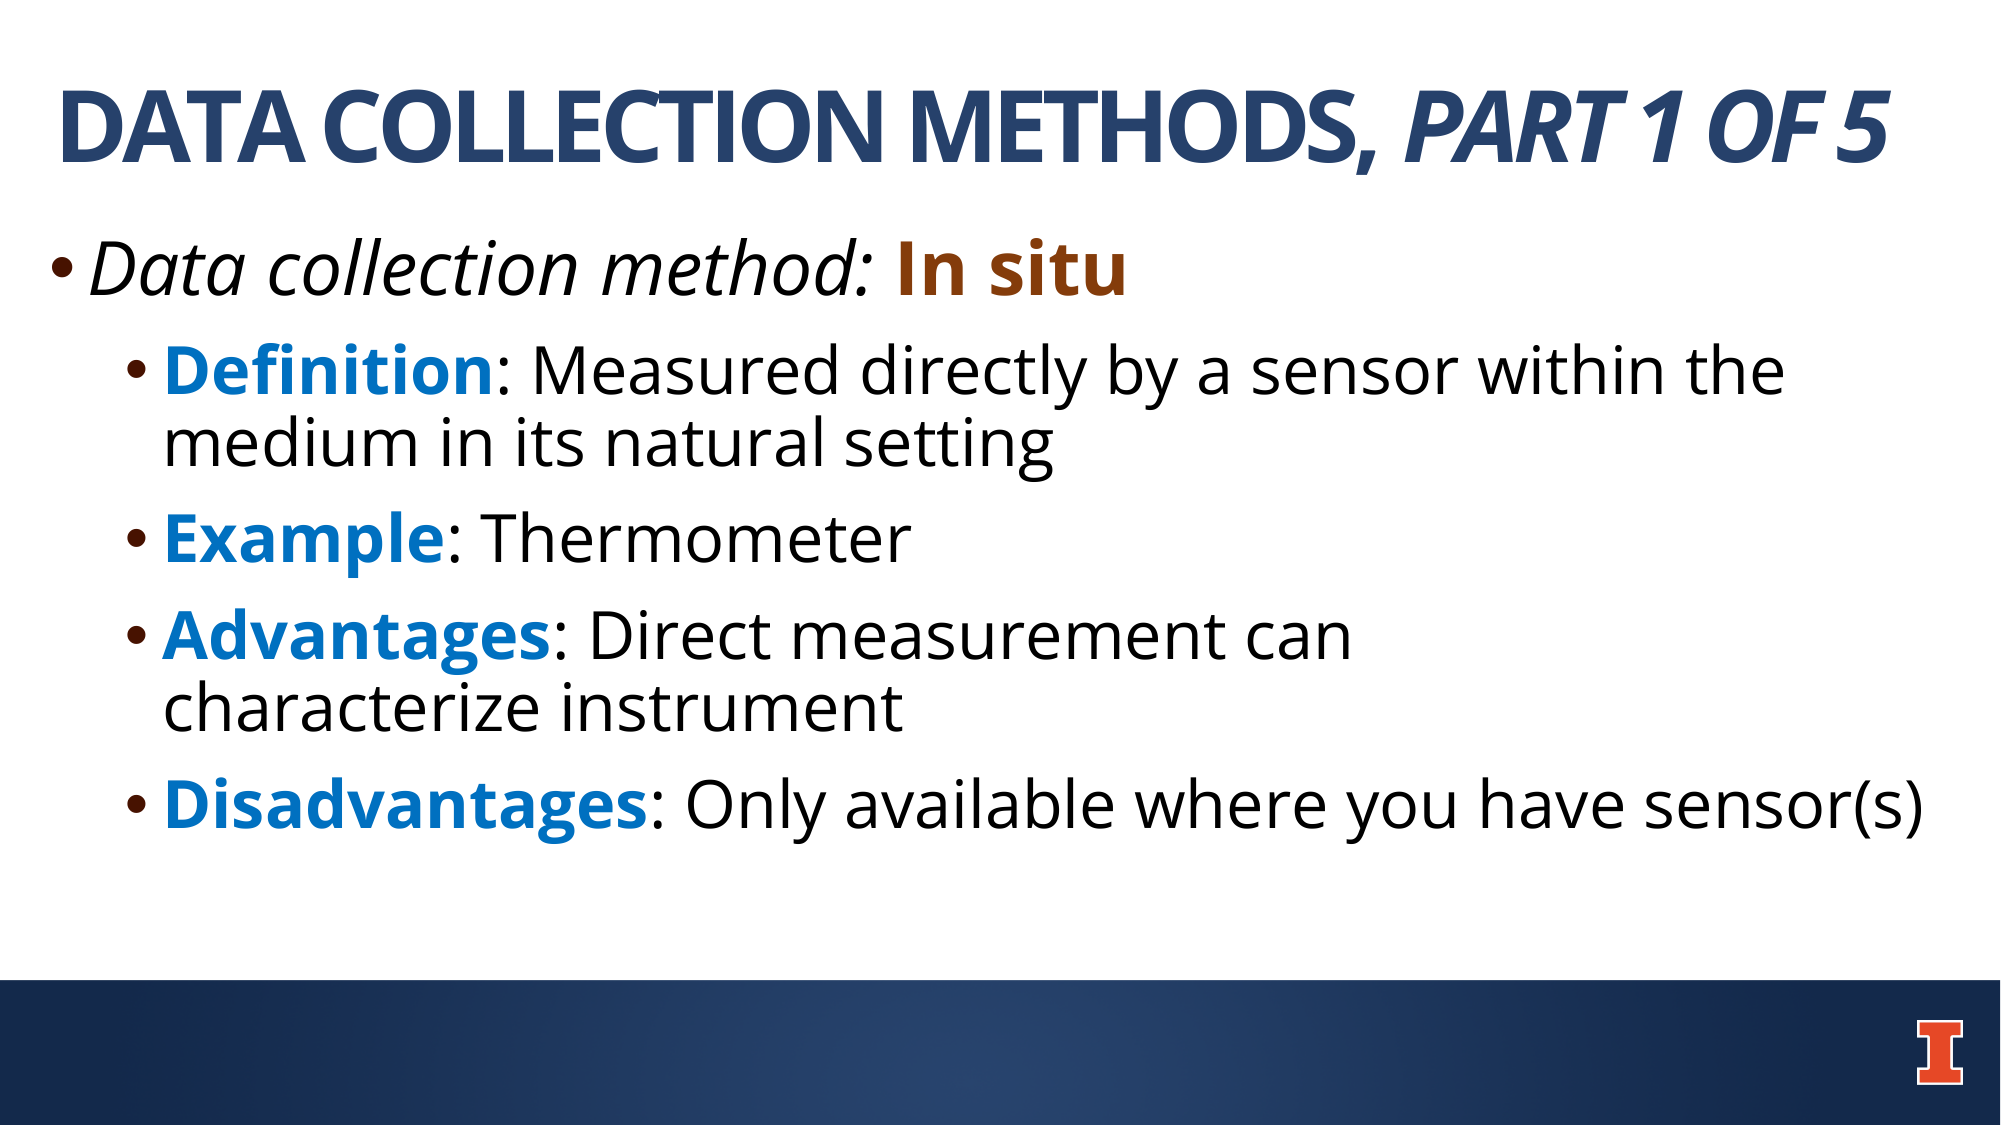

# Data collection methods, part 1 of 5
Data collection method: In situ
Definition: Measured directly by a sensor within the medium in its natural setting
Example: Thermometer
Advantages: Direct measurement can
characterize instrument
Disadvantages: Only available where you have sensor(s)